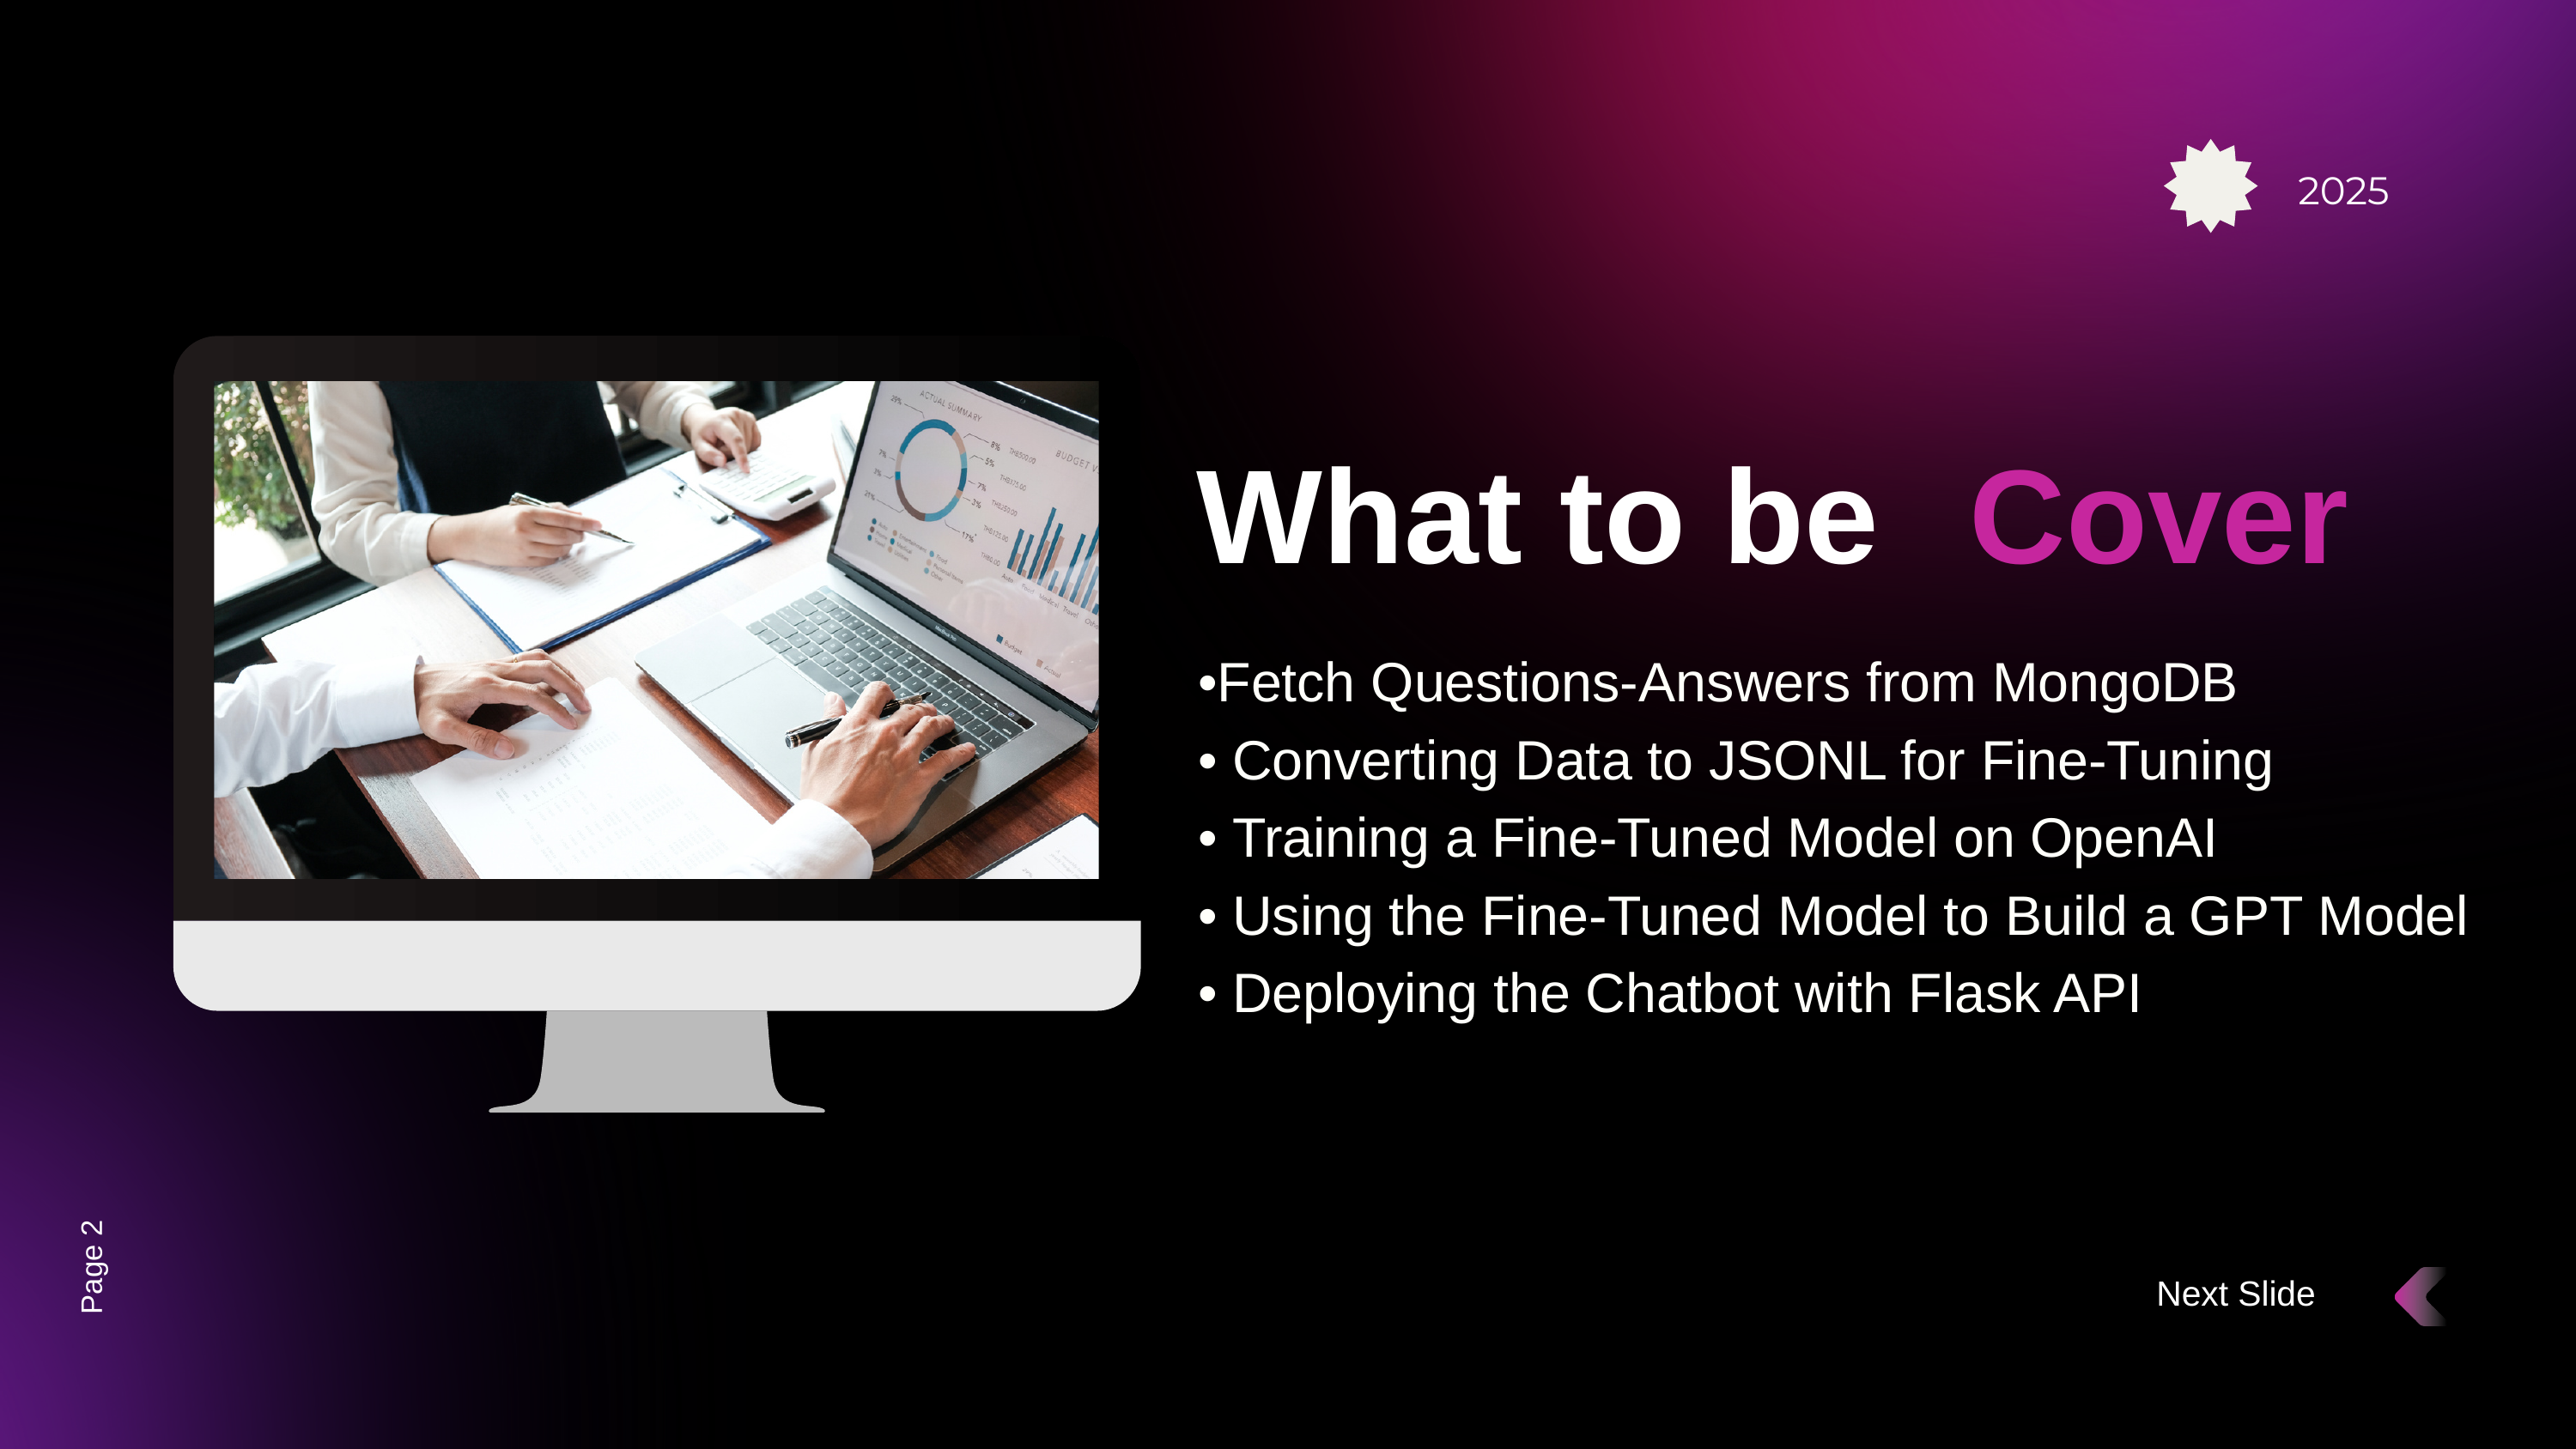

2025

What to be
Cover
•Fetch Questions-Answers from MongoDB
• Converting Data to JSONL for Fine-Tuning
• Training a Fine-Tuned Model on OpenAI
• Using the Fine-Tuned Model to Build a GPT Model
• Deploying the Chatbot with Flask API
Page 2

Next Slide